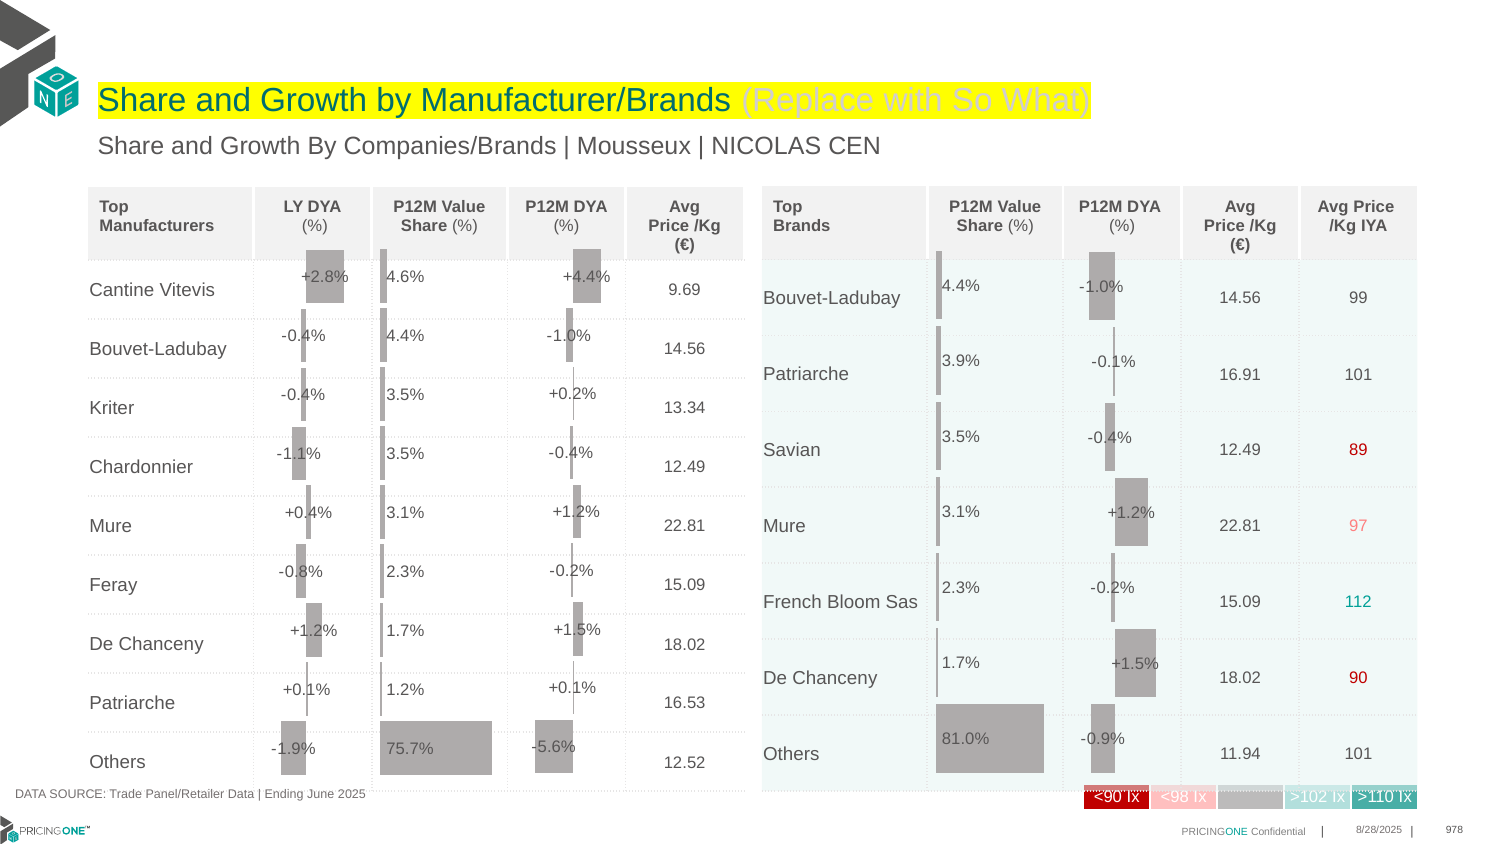

# Share and Growth by Manufacturer/Brands (Replace with So What)

Share and Growth By Companies/Brands | Mousseux | NICOLAS CEN
| Top Brands | P12M Value Share (%) | P12M DYA (%) | Avg Price /Kg (€) | Avg Price /Kg IYA |
| --- | --- | --- | --- | --- |
| Bouvet-Ladubay |  |  | 14.56 | 99 |
| Patriarche |  |  | 16.91 | 101 |
| Savian |  |  | 12.49 | 89 |
| Mure |  |  | 22.81 | 97 |
| French Bloom Sas |  |  | 15.09 | 112 |
| De Chanceny |  |  | 18.02 | 90 |
| Others |  |  | 11.94 | 101 |
| Top Manufacturers | LY DYA (%) | P12M Value Share (%) | P12M DYA (%) | Avg Price /Kg (€) |
| --- | --- | --- | --- | --- |
| Cantine Vitevis |  |  |  | 9.69 |
| Bouvet-Ladubay |  |  |  | 14.56 |
| Kriter |  |  |  | 13.34 |
| Chardonnier |  |  |  | 12.49 |
| Mure |  |  |  | 22.81 |
| Feray |  |  |  | 15.09 |
| De Chanceny |  |  |  | 18.02 |
| Patriarche |  |  |  | 16.53 |
| Others |  |  |  | 12.52 |

### Chart

| Category | Share DYA P12M |
|---|---|
| None | 0.04357146670159244 |

### Chart

| Category | Value Share P12M |
|---|---|
| None | 0.04552477531390769 |

### Chart

| Category | Share DYA LY |
|---|---|
| None | 0.028399897811462148 |

### Chart

| Category | Value Share |
|---|---|
| None | 0.04418645137423019 |

### Chart

| Category | Share DYA |
|---|---|
| None | -0.010057033244770176 |
DATA SOURCE: Trade Panel/Retailer Data | Ending June 2025
| <90 Ix | <98 Ix |  | >102 Ix | >110 Ix |
| --- | --- | --- | --- | --- |

8/28/2025
978